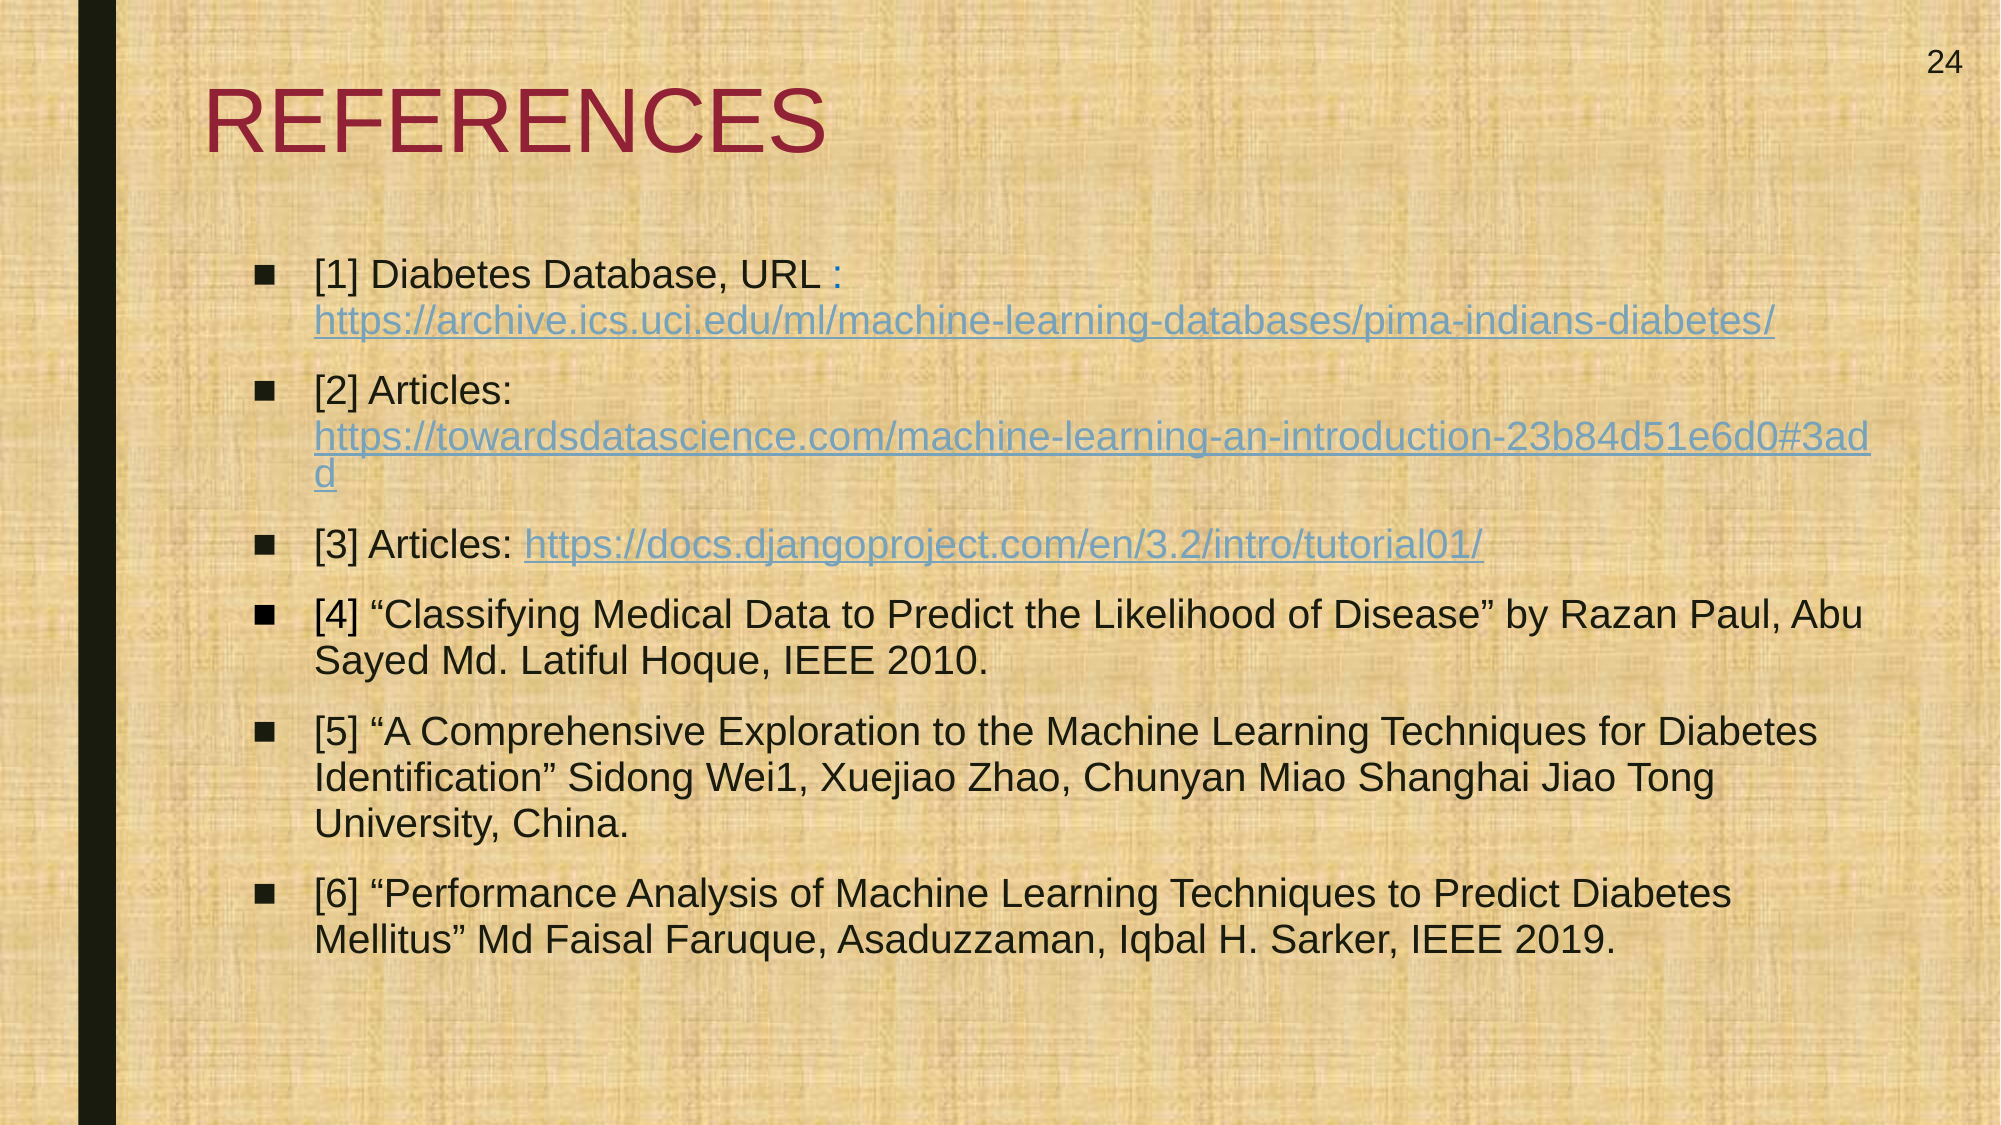

24
# REFERENCES
[1] Diabetes Database, URL : https://archive.ics.uci.edu/ml/machine-learning-databases/pima-indians-diabetes/
[2] Articles: https://towardsdatascience.com/machine-learning-an-introduction-23b84d51e6d0#3add
[3] Articles: https://docs.djangoproject.com/en/3.2/intro/tutorial01/
[4] “Classifying Medical Data to Predict the Likelihood of Disease” by Razan Paul, Abu Sayed Md. Latiful Hoque, IEEE 2010.
[5] “A Comprehensive Exploration to the Machine Learning Techniques for Diabetes Identification” Sidong Wei1, Xuejiao Zhao, Chunyan Miao Shanghai Jiao Tong University, China.
[6] “Performance Analysis of Machine Learning Techniques to Predict Diabetes Mellitus” Md Faisal Faruque, Asaduzzaman, Iqbal H. Sarker, IEEE 2019.